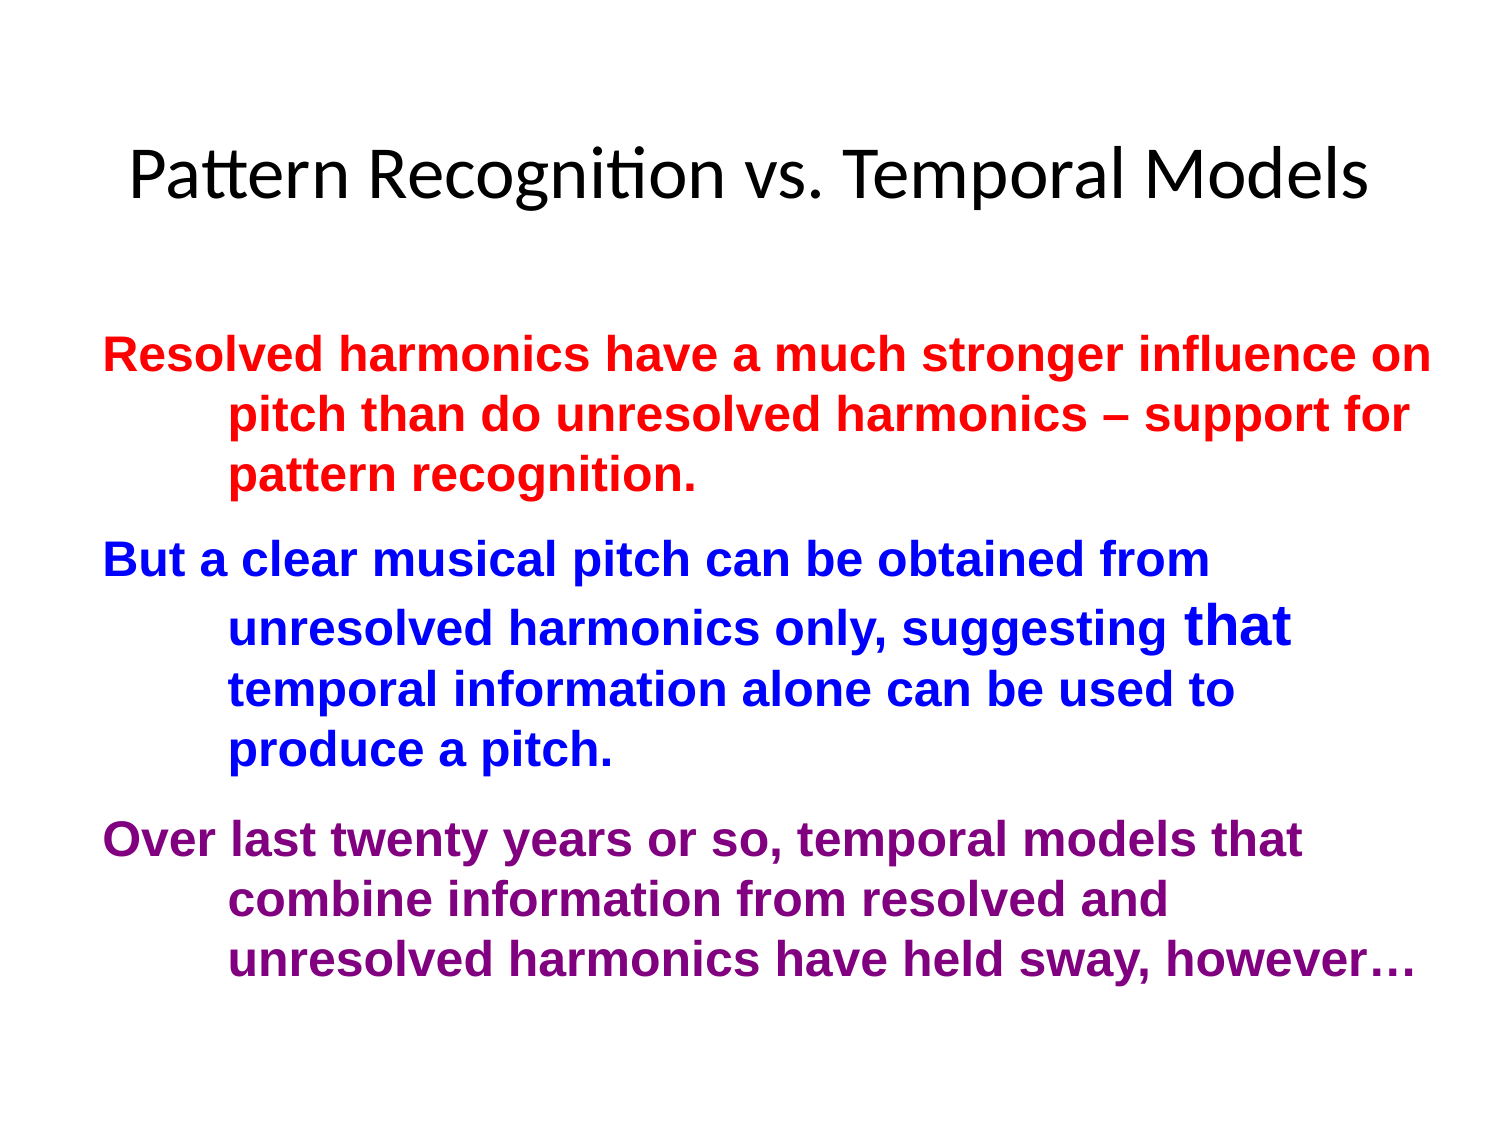

Pattern Recognition vs. Temporal Models
Resolved harmonics have a much stronger influence on pitch than do unresolved harmonics – support for pattern recognition.
But a clear musical pitch can be obtained from unresolved harmonics only, suggesting that temporal information alone can be used to produce a pitch.
Over last twenty years or so, temporal models that combine information from resolved and unresolved harmonics have held sway, however…